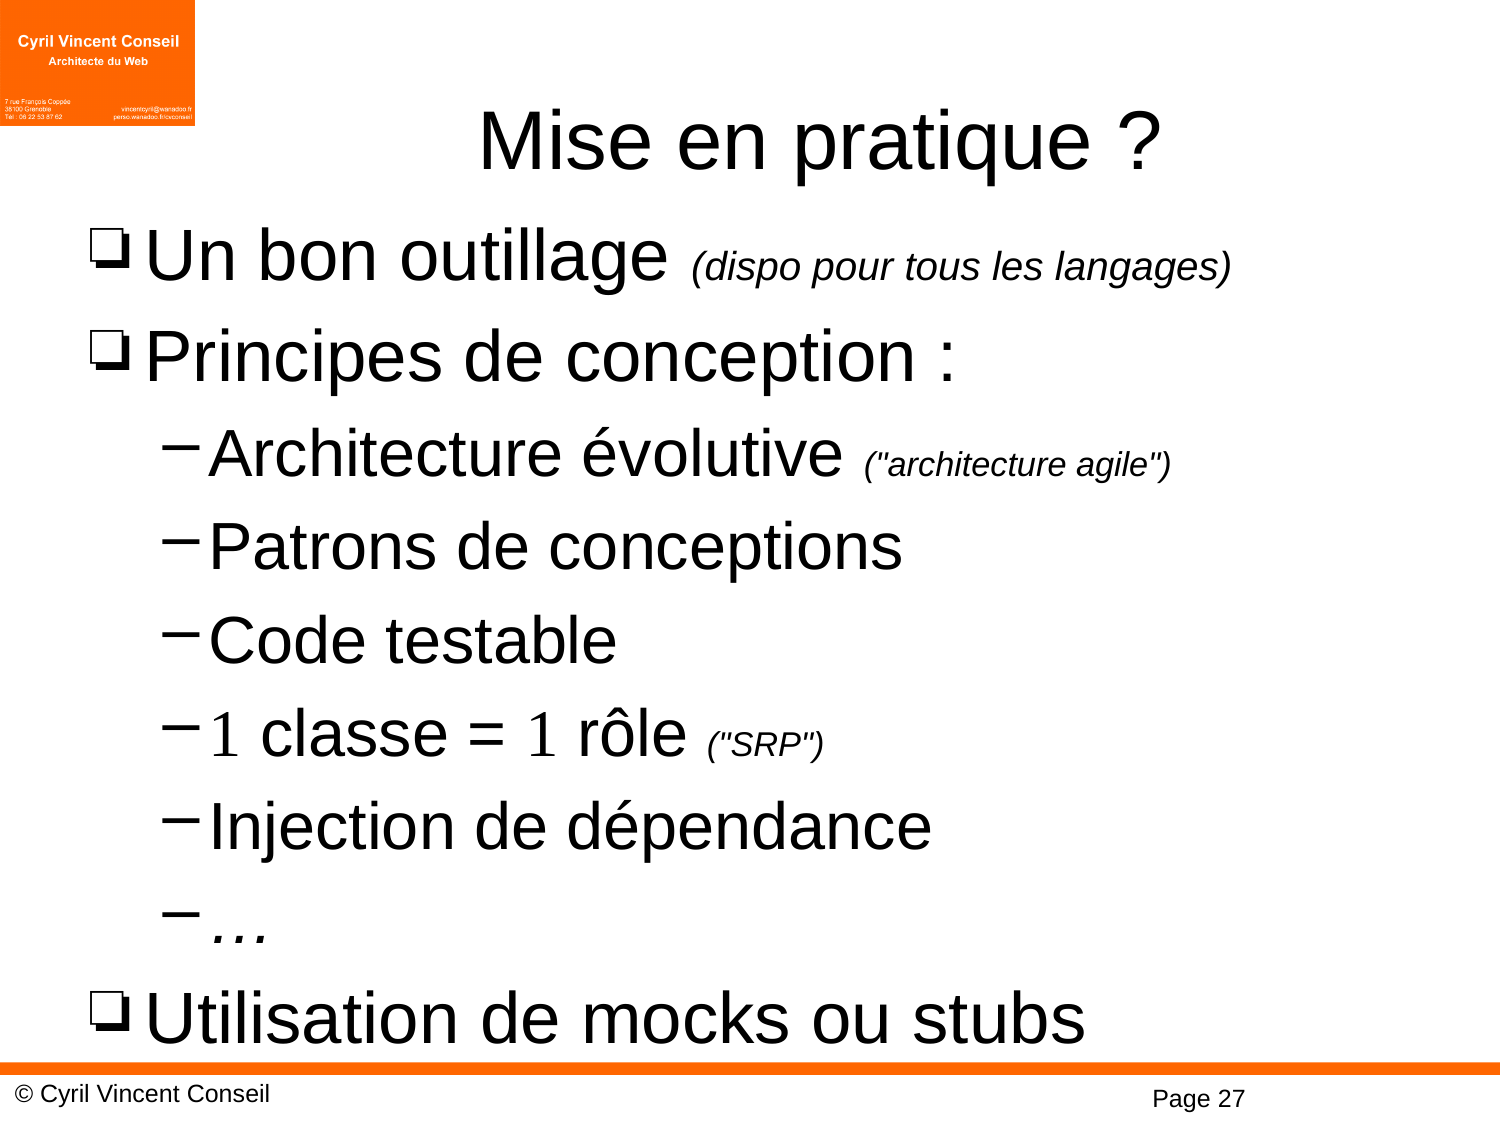

# Mise en pratique ?
Un bon outillage (dispo pour tous les langages)
Principes de conception :
Architecture évolutive ("architecture agile")
Patrons de conceptions
Code testable
1 classe = 1 rôle ("SRP")
Injection de dépendance
…
Utilisation de mocks ou stubs